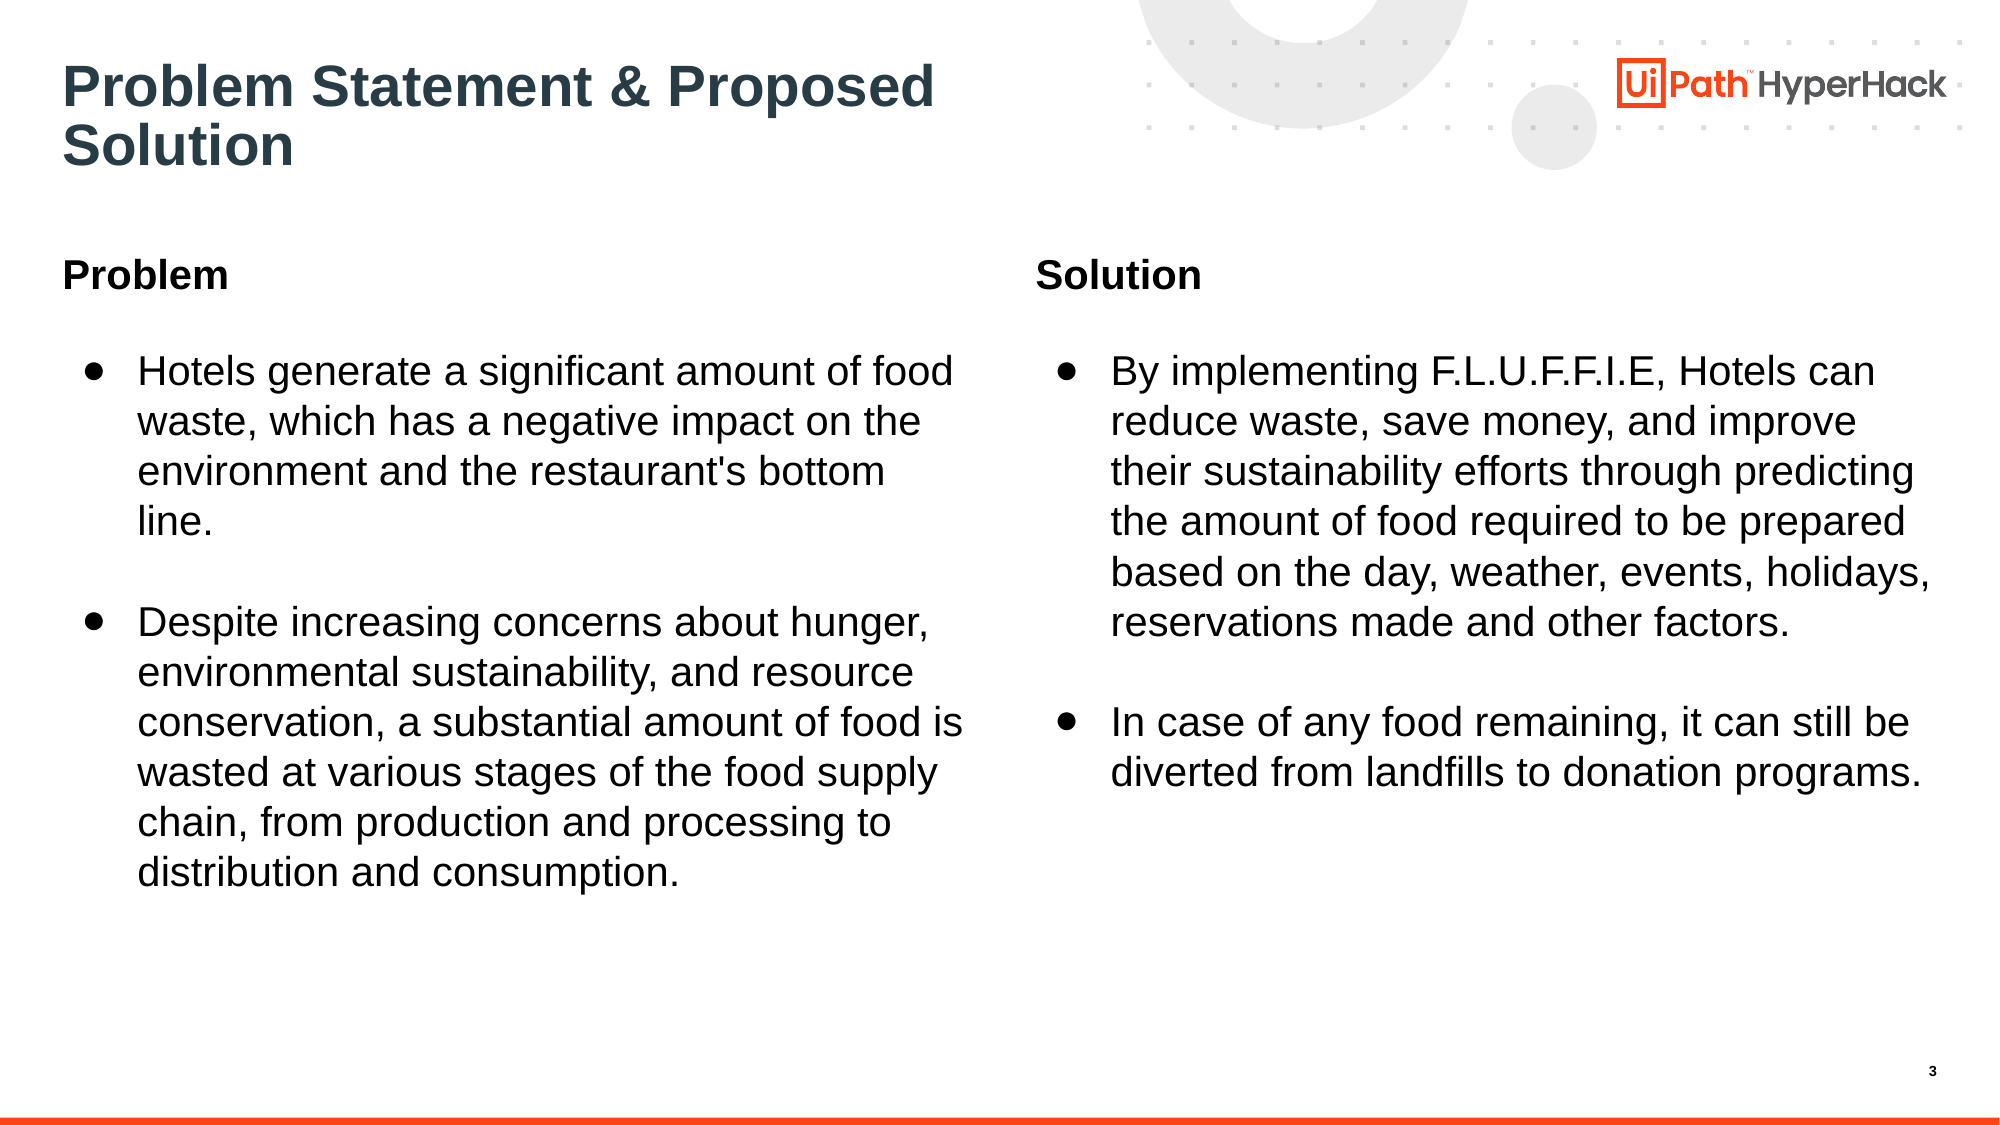

# Problem Statement & Proposed Solution
Problem
Solution
Hotels generate a significant amount of food waste, which has a negative impact on the environment and the restaurant's bottom line.

Despite increasing concerns about hunger, environmental sustainability, and resource conservation, a substantial amount of food is wasted at various stages of the food supply chain, from production and processing to distribution and consumption.
By implementing F.L.U.F.F.I.E, Hotels can reduce waste, save money, and improve their sustainability efforts through predicting the amount of food required to be prepared based on the day, weather, events, holidays, reservations made and other factors.

In case of any food remaining, it can still be diverted from landfills to donation programs.